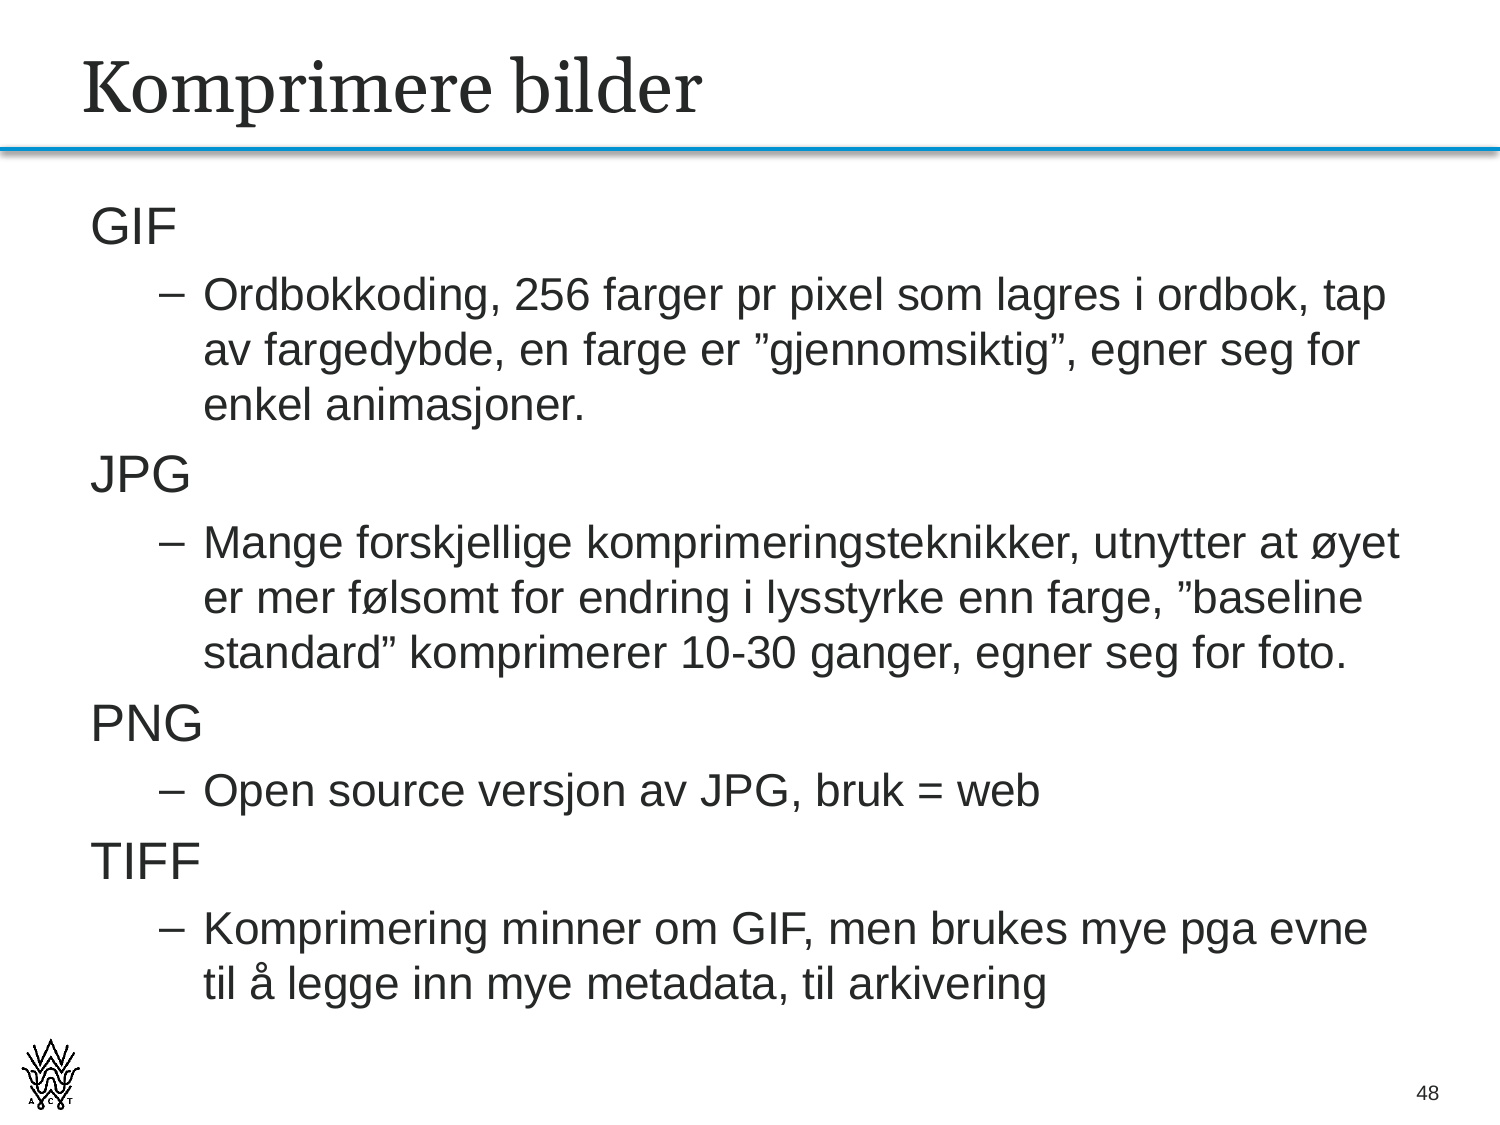

# Komprimere bilder
GIF
Ordbokkoding, 256 farger pr pixel som lagres i ordbok, tap av fargedybde, en farge er ”gjennomsiktig”, egner seg for enkel animasjoner.
JPG
Mange forskjellige komprimeringsteknikker, utnytter at øyet er mer følsomt for endring i lysstyrke enn farge, ”baseline standard” komprimerer 10-30 ganger, egner seg for foto.
PNG
Open source versjon av JPG, bruk = web
TIFF
Komprimering minner om GIF, men brukes mye pga evne til å legge inn mye metadata, til arkivering
48